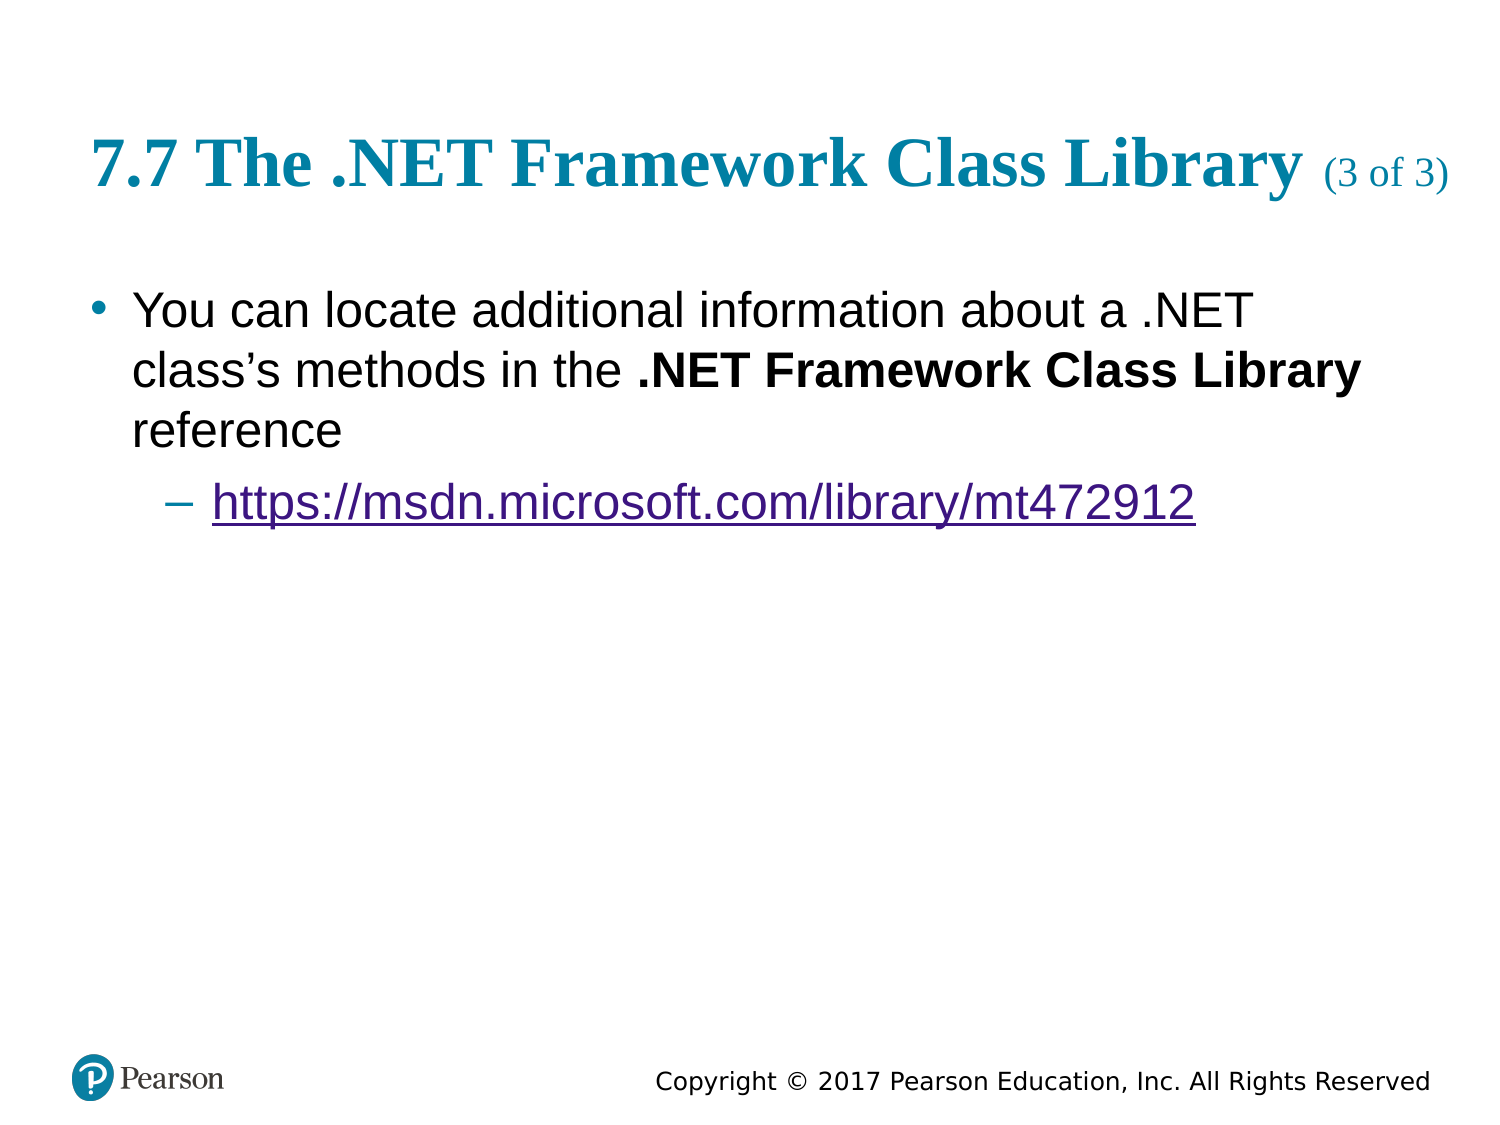

# 7.7 The .NET Framework Class Library (3 of 3)
You can locate additional information about a .NET class’s methods in the .NET Framework Class Library reference
https://msdn.microsoft.com/library/mt472912